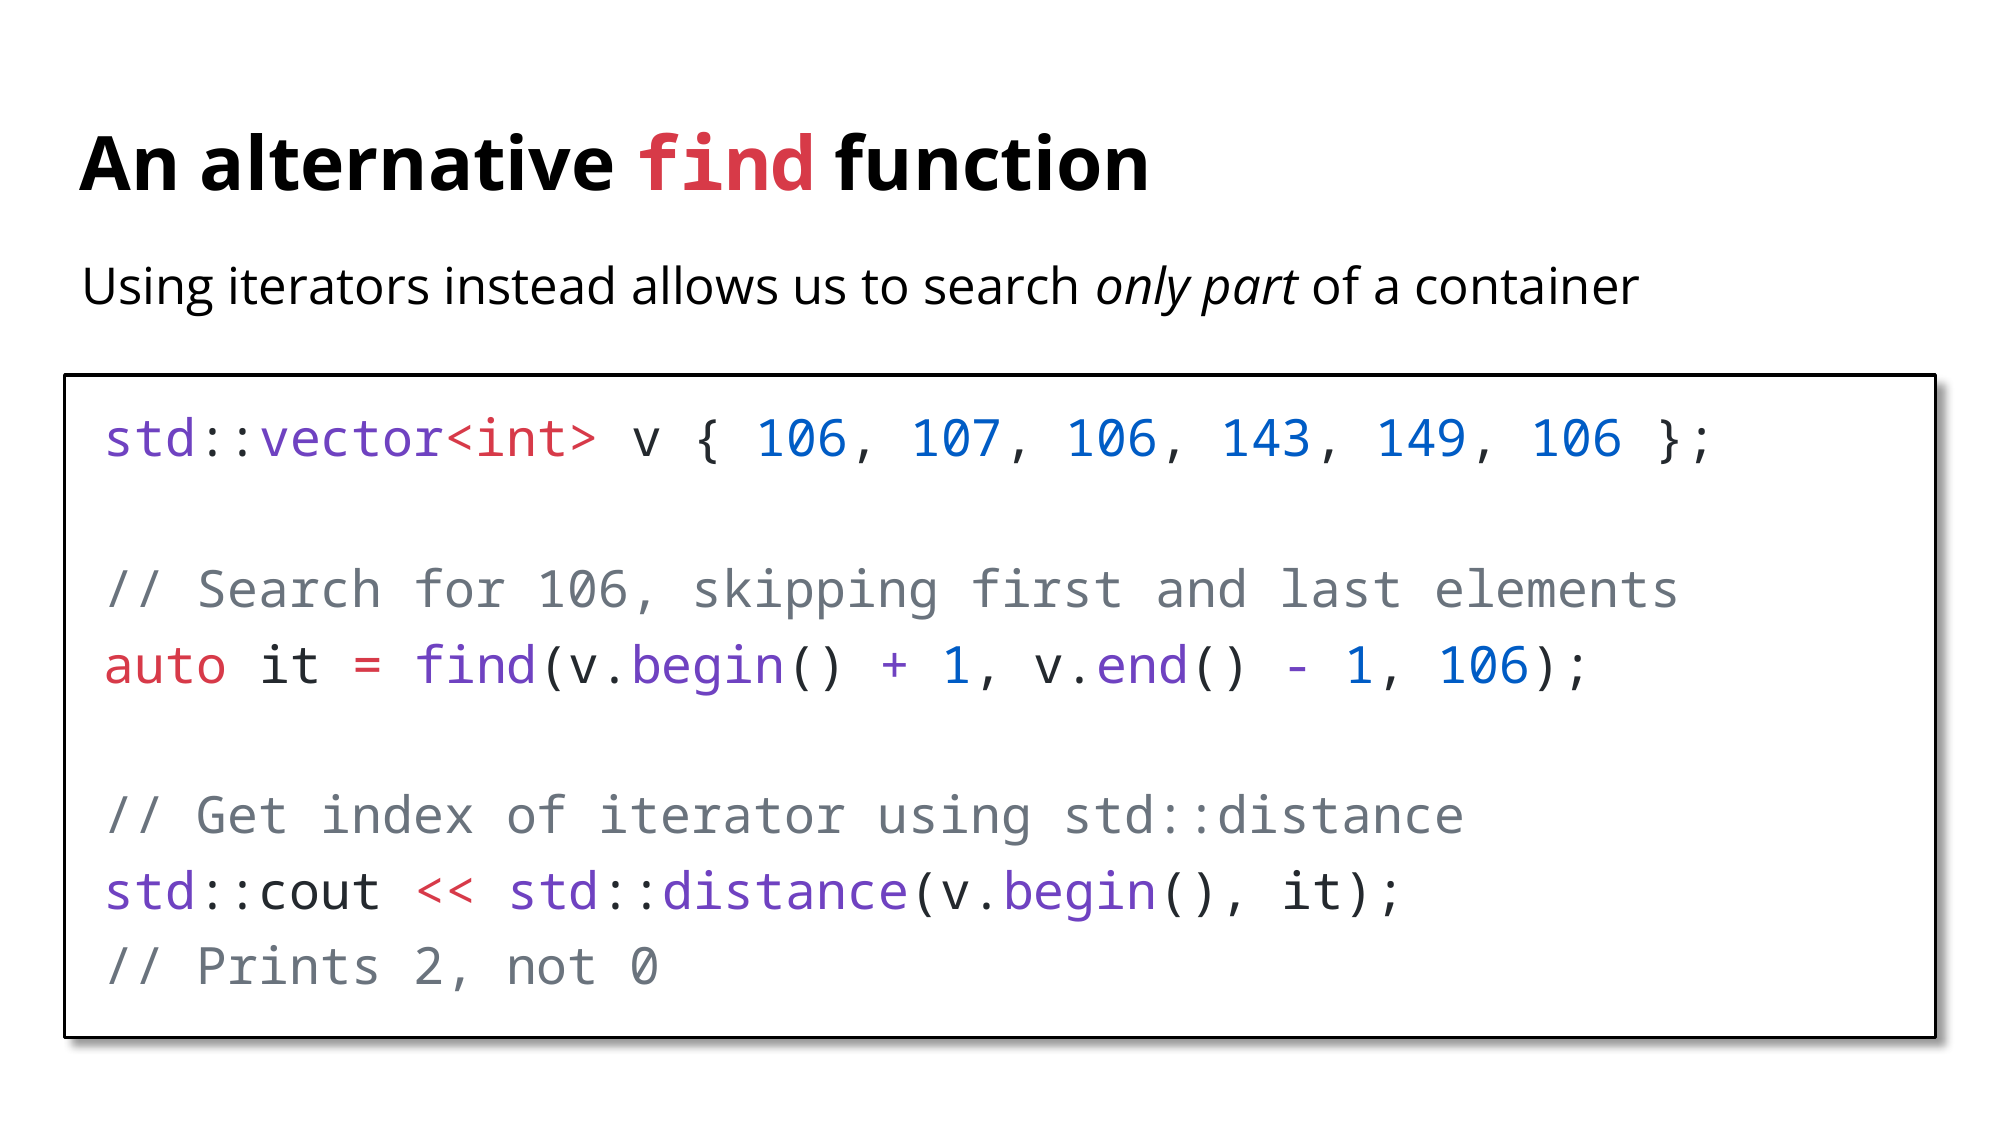

# An alternative find function
Using iterators instead allows us to search only part of a container
std::vector<int> v { 106, 107, 106, 143, 149, 106 };

// Search for 106, skipping first and last elements
auto it = find(v.begin() + 1, v.end() - 1, 106);

// Get index of iterator using std::distance
std::cout << std::distance(v.begin(), it);
// Prints 2, not 0